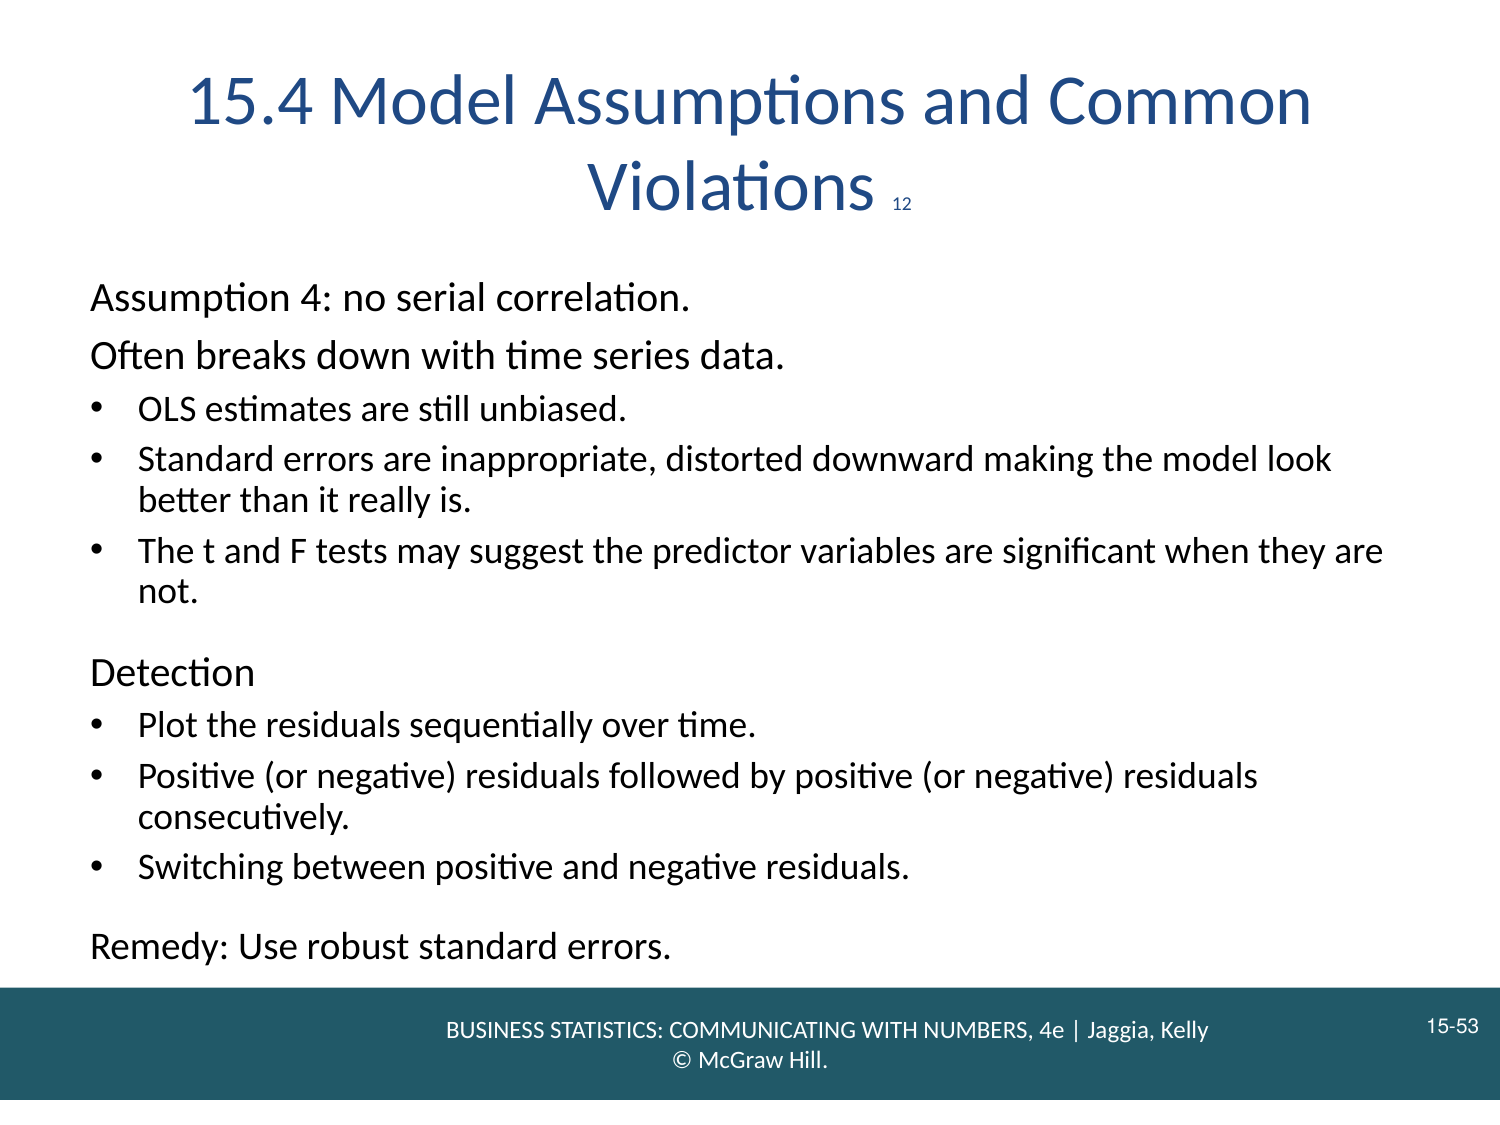

# 15.4 Model Assumptions and Common Violations 12
Assumption 4: no serial correlation.
Often breaks down with time series data.
O L S estimates are still unbiased.
Standard errors are inappropriate, distorted downward making the model look better than it really is.
The t and F tests may suggest the predictor variables are significant when they are not.
Detection
Plot the residuals sequentially over time.
Positive (or negative) residuals followed by positive (or negative) residuals consecutively.
Switching between positive and negative residuals.
Remedy: Use robust standard errors.